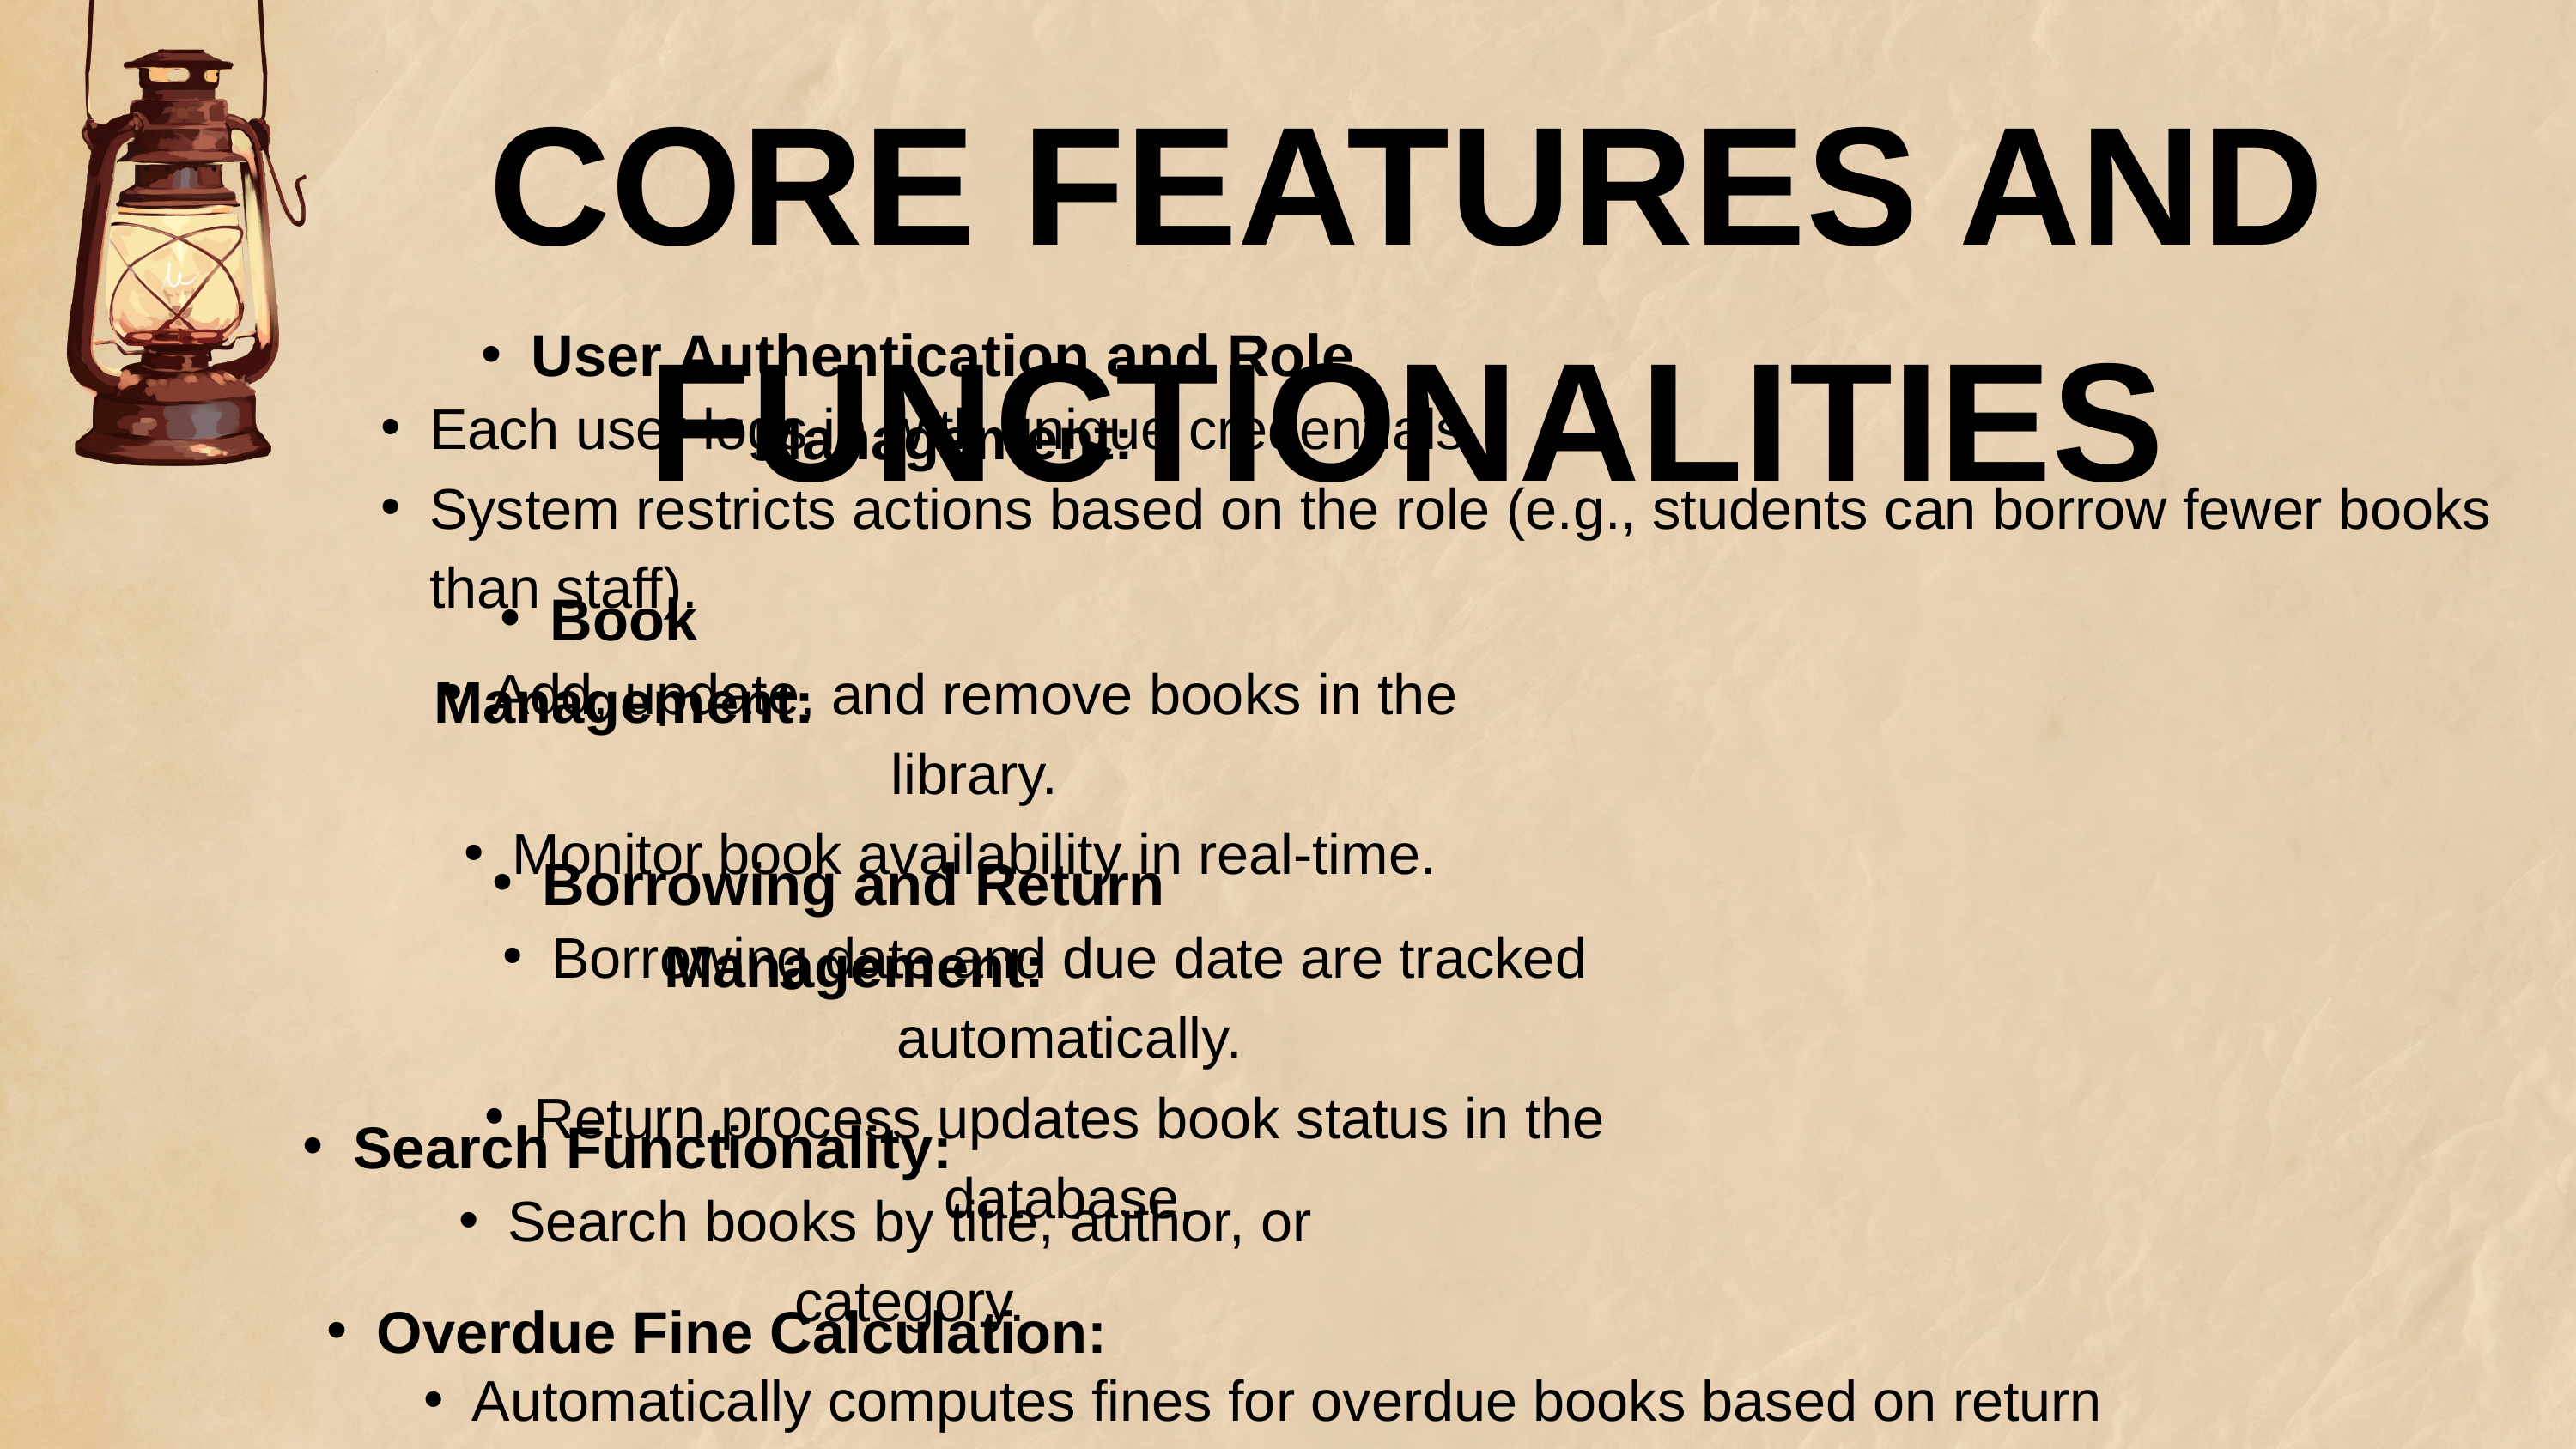

CORE FEATURES AND FUNCTIONALITIES
User Authentication and Role Management:
Each user logs in with unique credentials.
System restricts actions based on the role (e.g., students can borrow fewer books than staff).
Book Management:
Add, update, and remove books in the library.
Monitor book availability in real-time.
Borrowing and Return Management:
Borrowing date and due date are tracked automatically.
Return process updates book status in the database.
Search Functionality:
Search books by title, author, or category.
Overdue Fine Calculation:
Automatically computes fines for overdue books based on return dates.